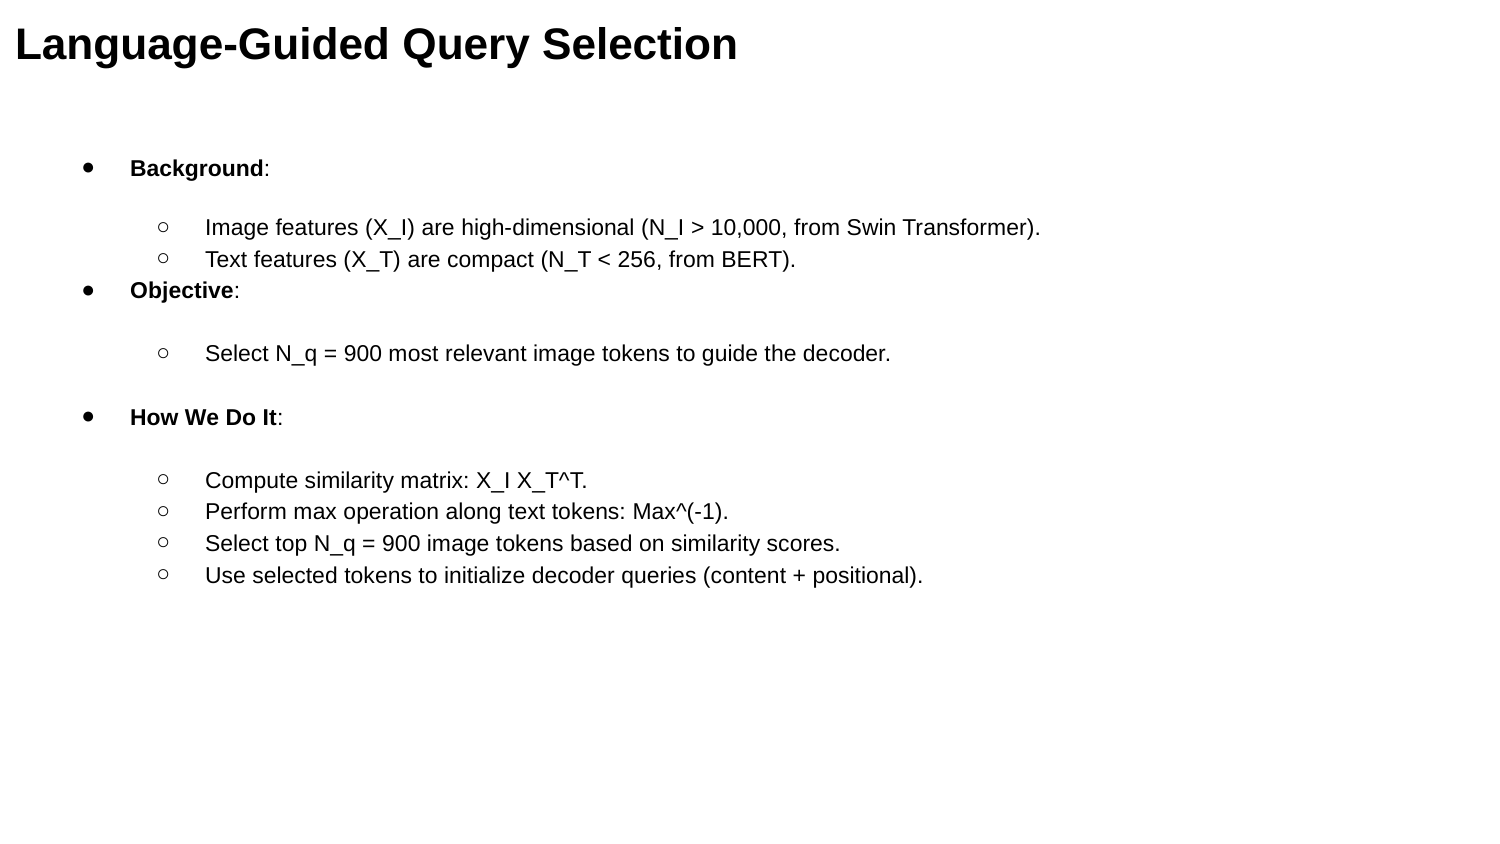

# Language-Guided Query Selection
Background:
Image features (X_I) are high-dimensional (N_I > 10,000, from Swin Transformer).
Text features (X_T) are compact (N_T < 256, from BERT).
Objective:
Select N_q = 900 most relevant image tokens to guide the decoder.
How We Do It:
Compute similarity matrix: X_I X_T^T.
Perform max operation along text tokens: Max^(-1).
Select top N_q = 900 image tokens based on similarity scores.
Use selected tokens to initialize decoder queries (content + positional).